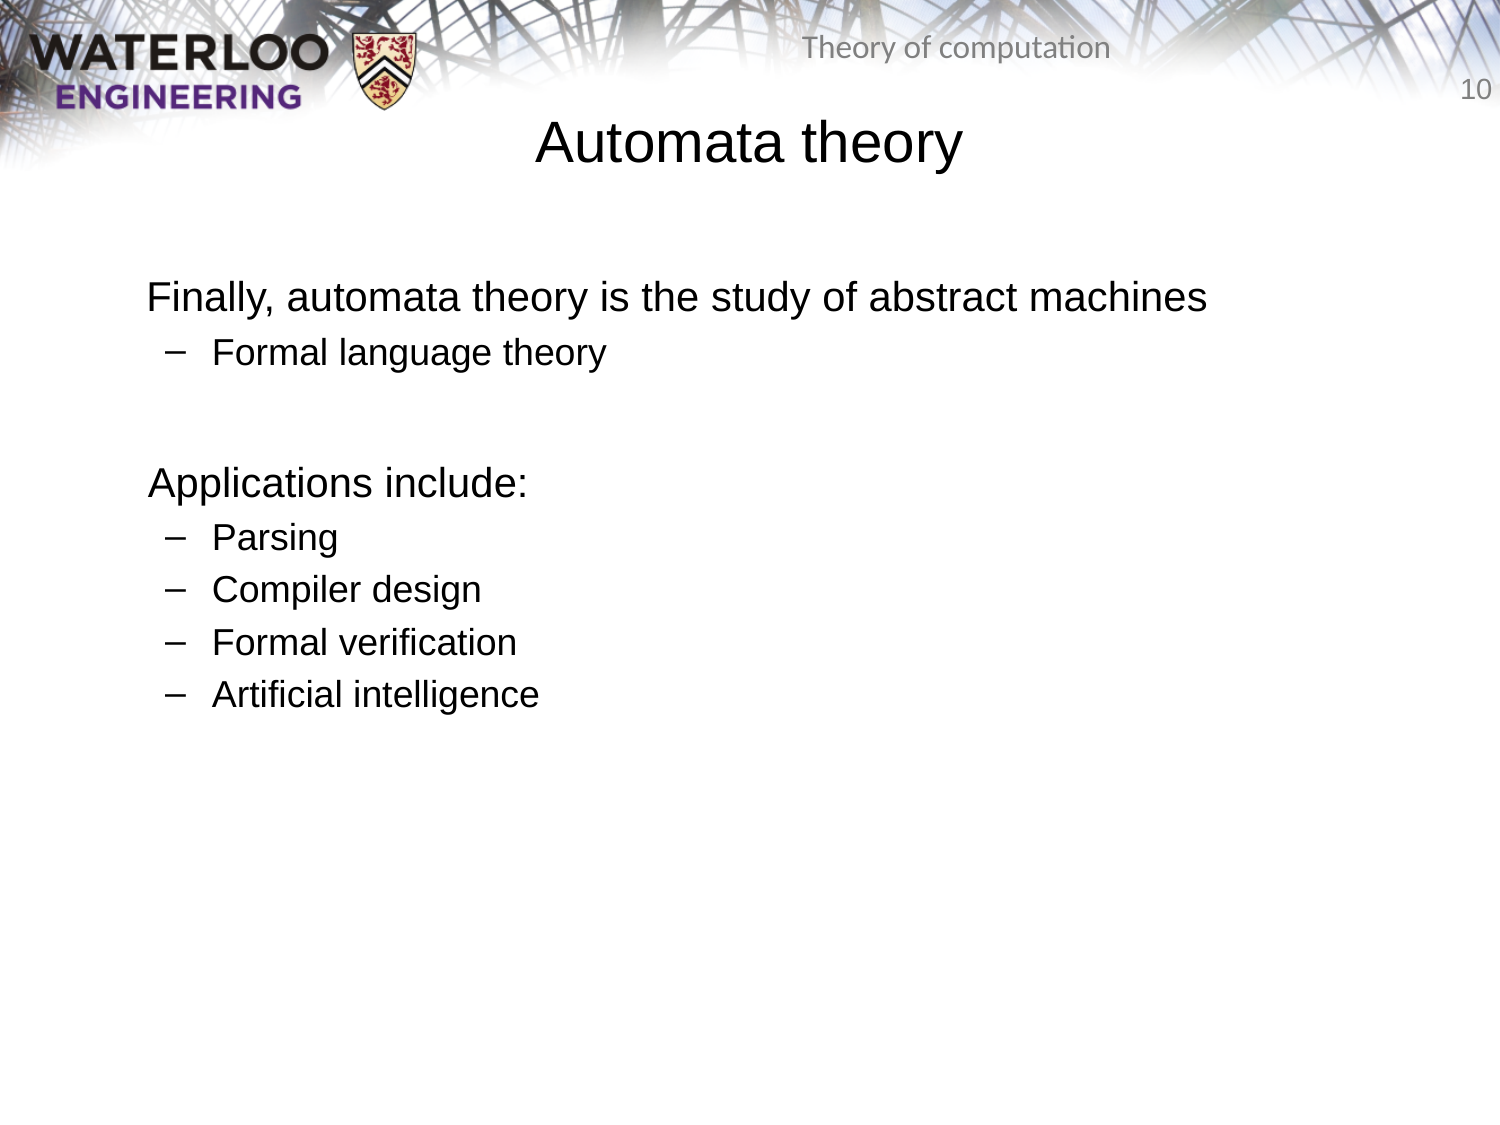

# Automata theory
	Finally, automata theory is the study of abstract machines
Formal language theory

	Applications include:
Parsing
Compiler design
Formal verification
Artificial intelligence